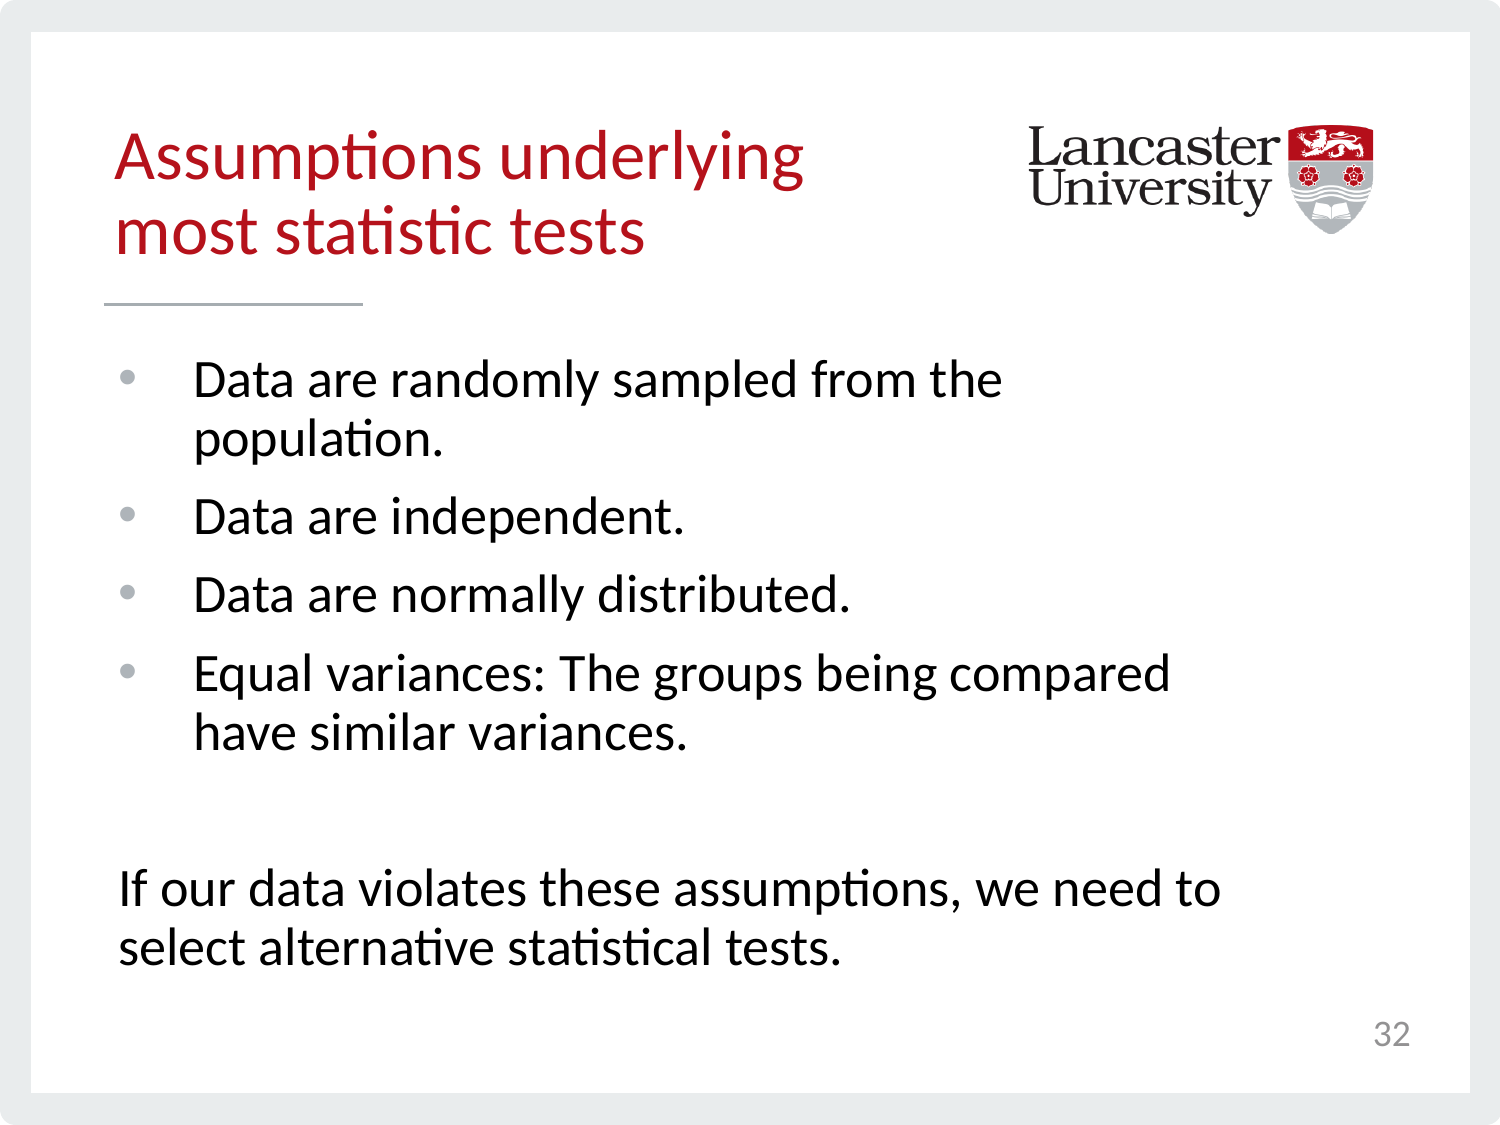

# Assumptions underlying most statistic tests
Data are randomly sampled from the population.
Data are independent.
Data are normally distributed.
Equal variances: The groups being compared have similar variances.

If our data violates these assumptions, we need to select alternative statistical tests.
32